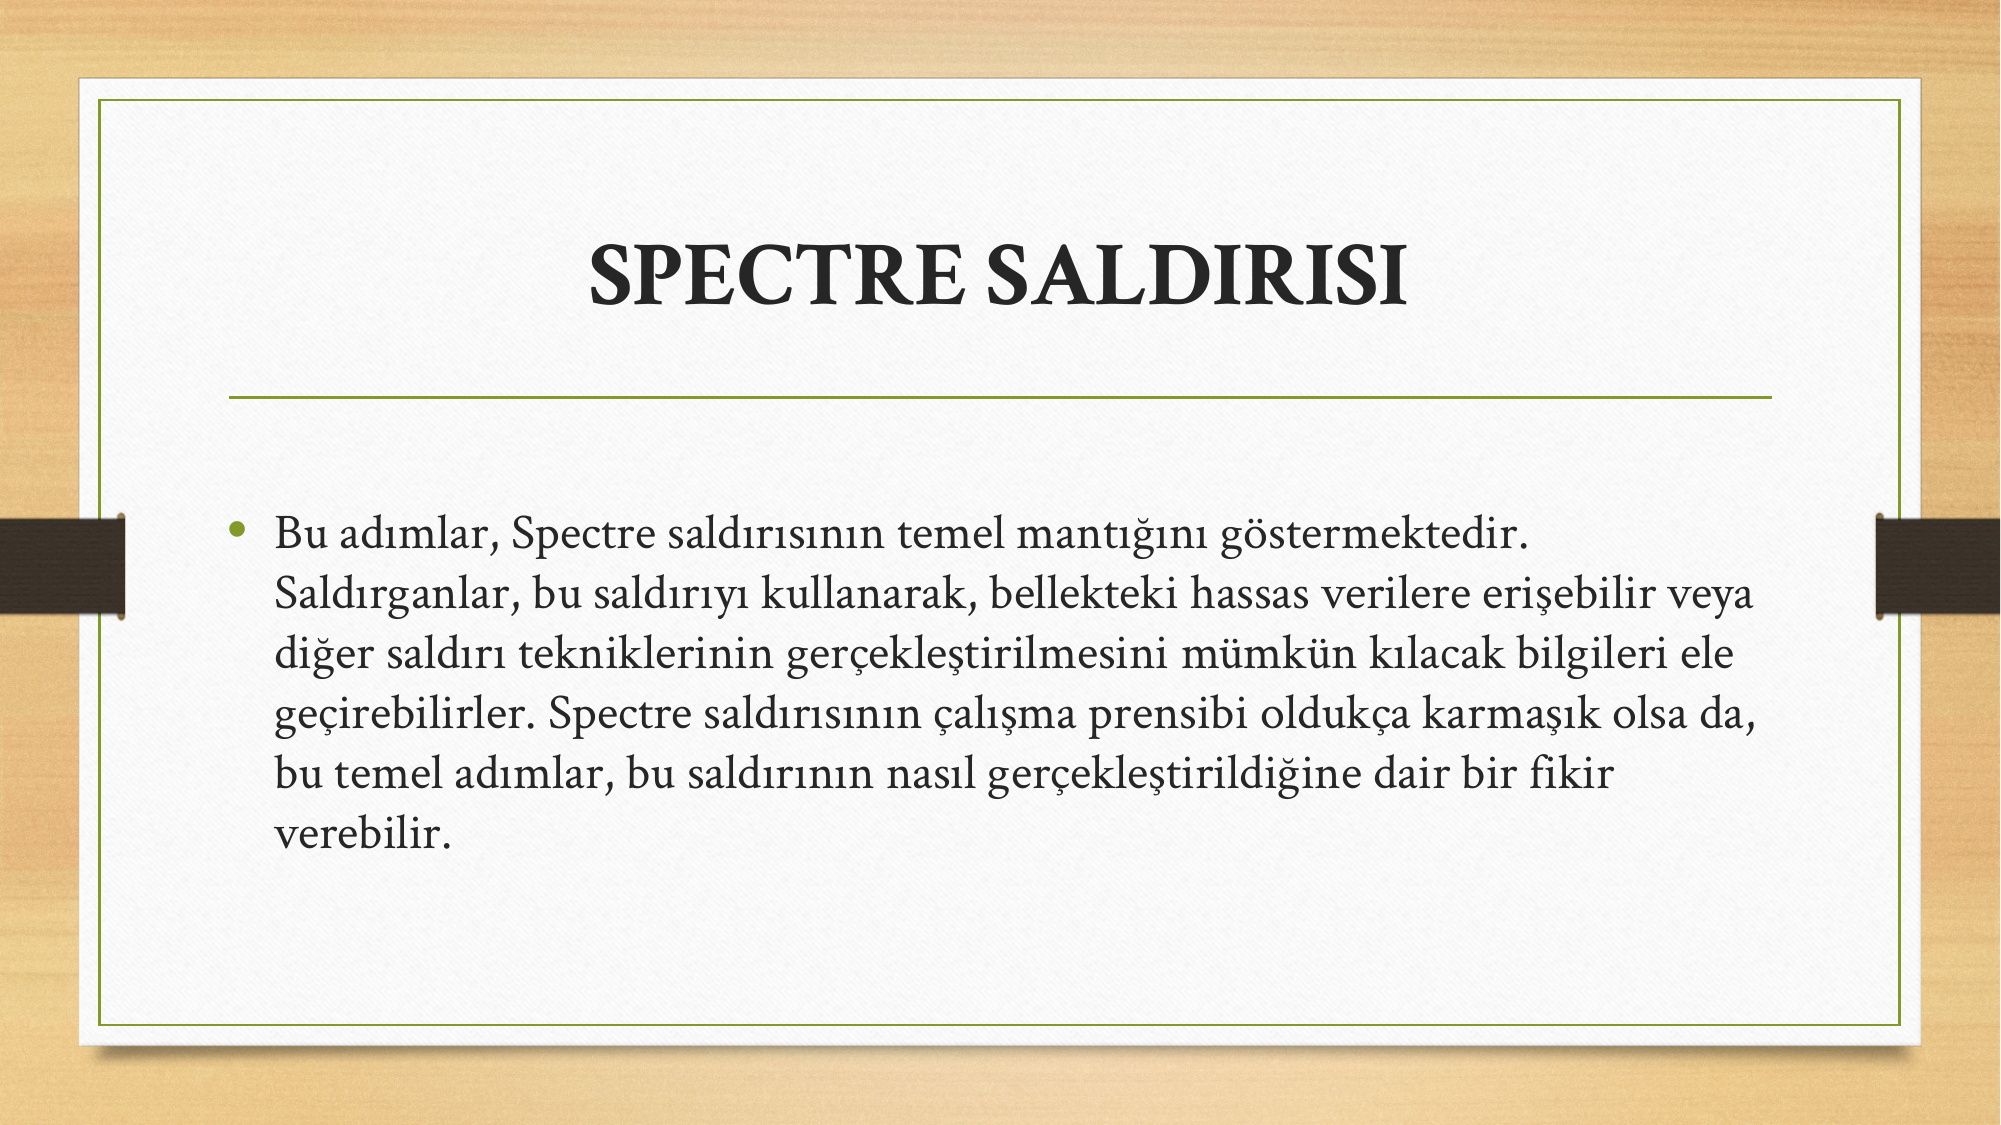

# SPECTRE SALDIRISI
Bu adımlar, Spectre saldırısının temel mantığını göstermektedir. Saldırganlar, bu saldırıyı kullanarak, bellekteki hassas verilere erişebilir veya diğer saldırı tekniklerinin gerçekleştirilmesini mümkün kılacak bilgileri ele geçirebilirler. Spectre saldırısının çalışma prensibi oldukça karmaşık olsa da, bu temel adımlar, bu saldırının nasıl gerçekleştirildiğine dair bir fikir verebilir.